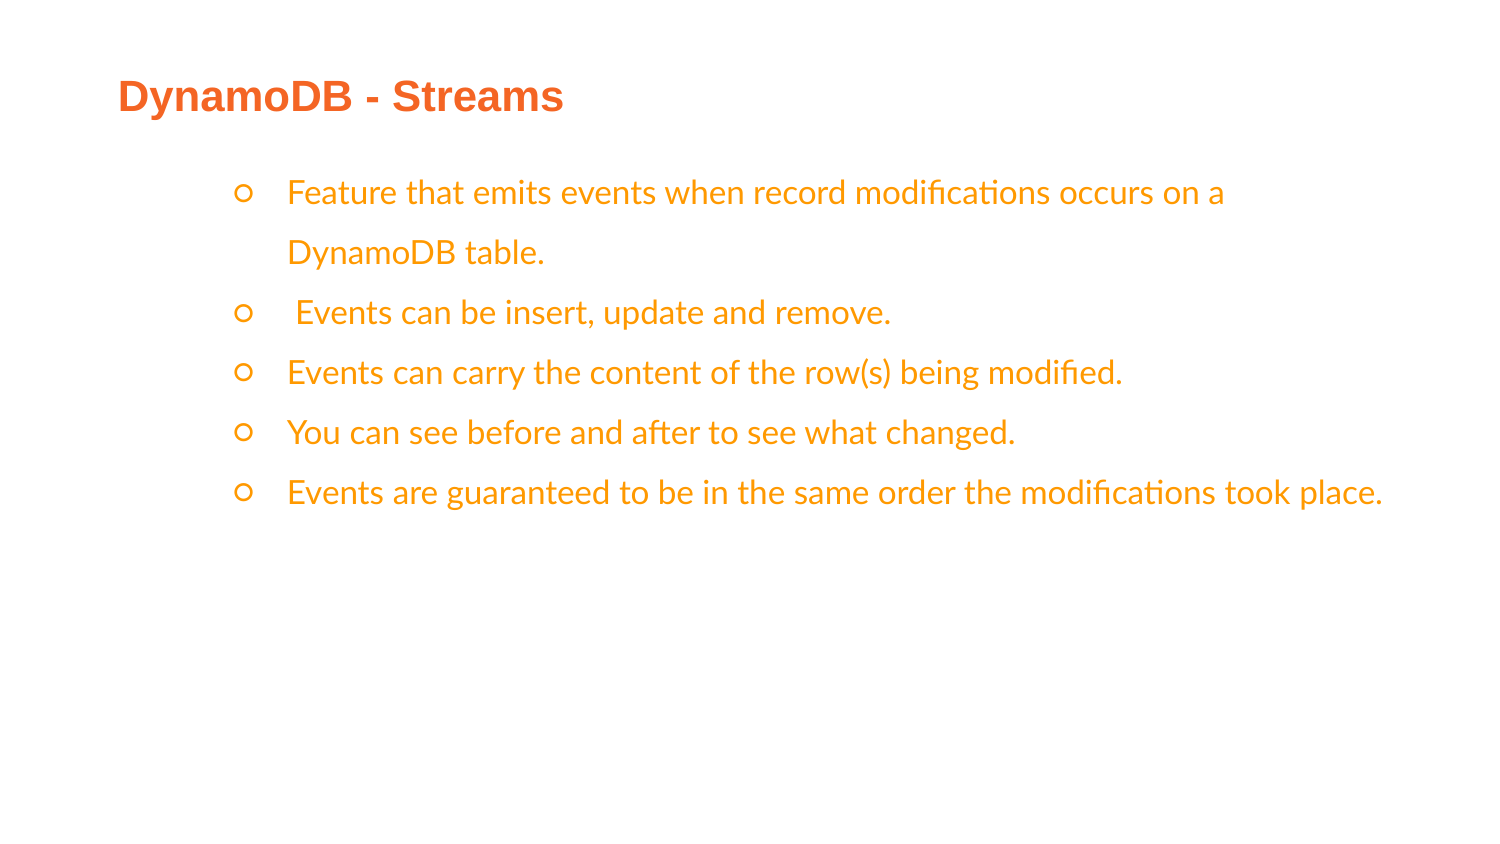

DynamoDB - Streams
Feature that emits events when record modifications occurs on a DynamoDB table.
 Events can be insert, update and remove.
Events can carry the content of the row(s) being modified.
You can see before and after to see what changed.
Events are guaranteed to be in the same order the modifications took place.